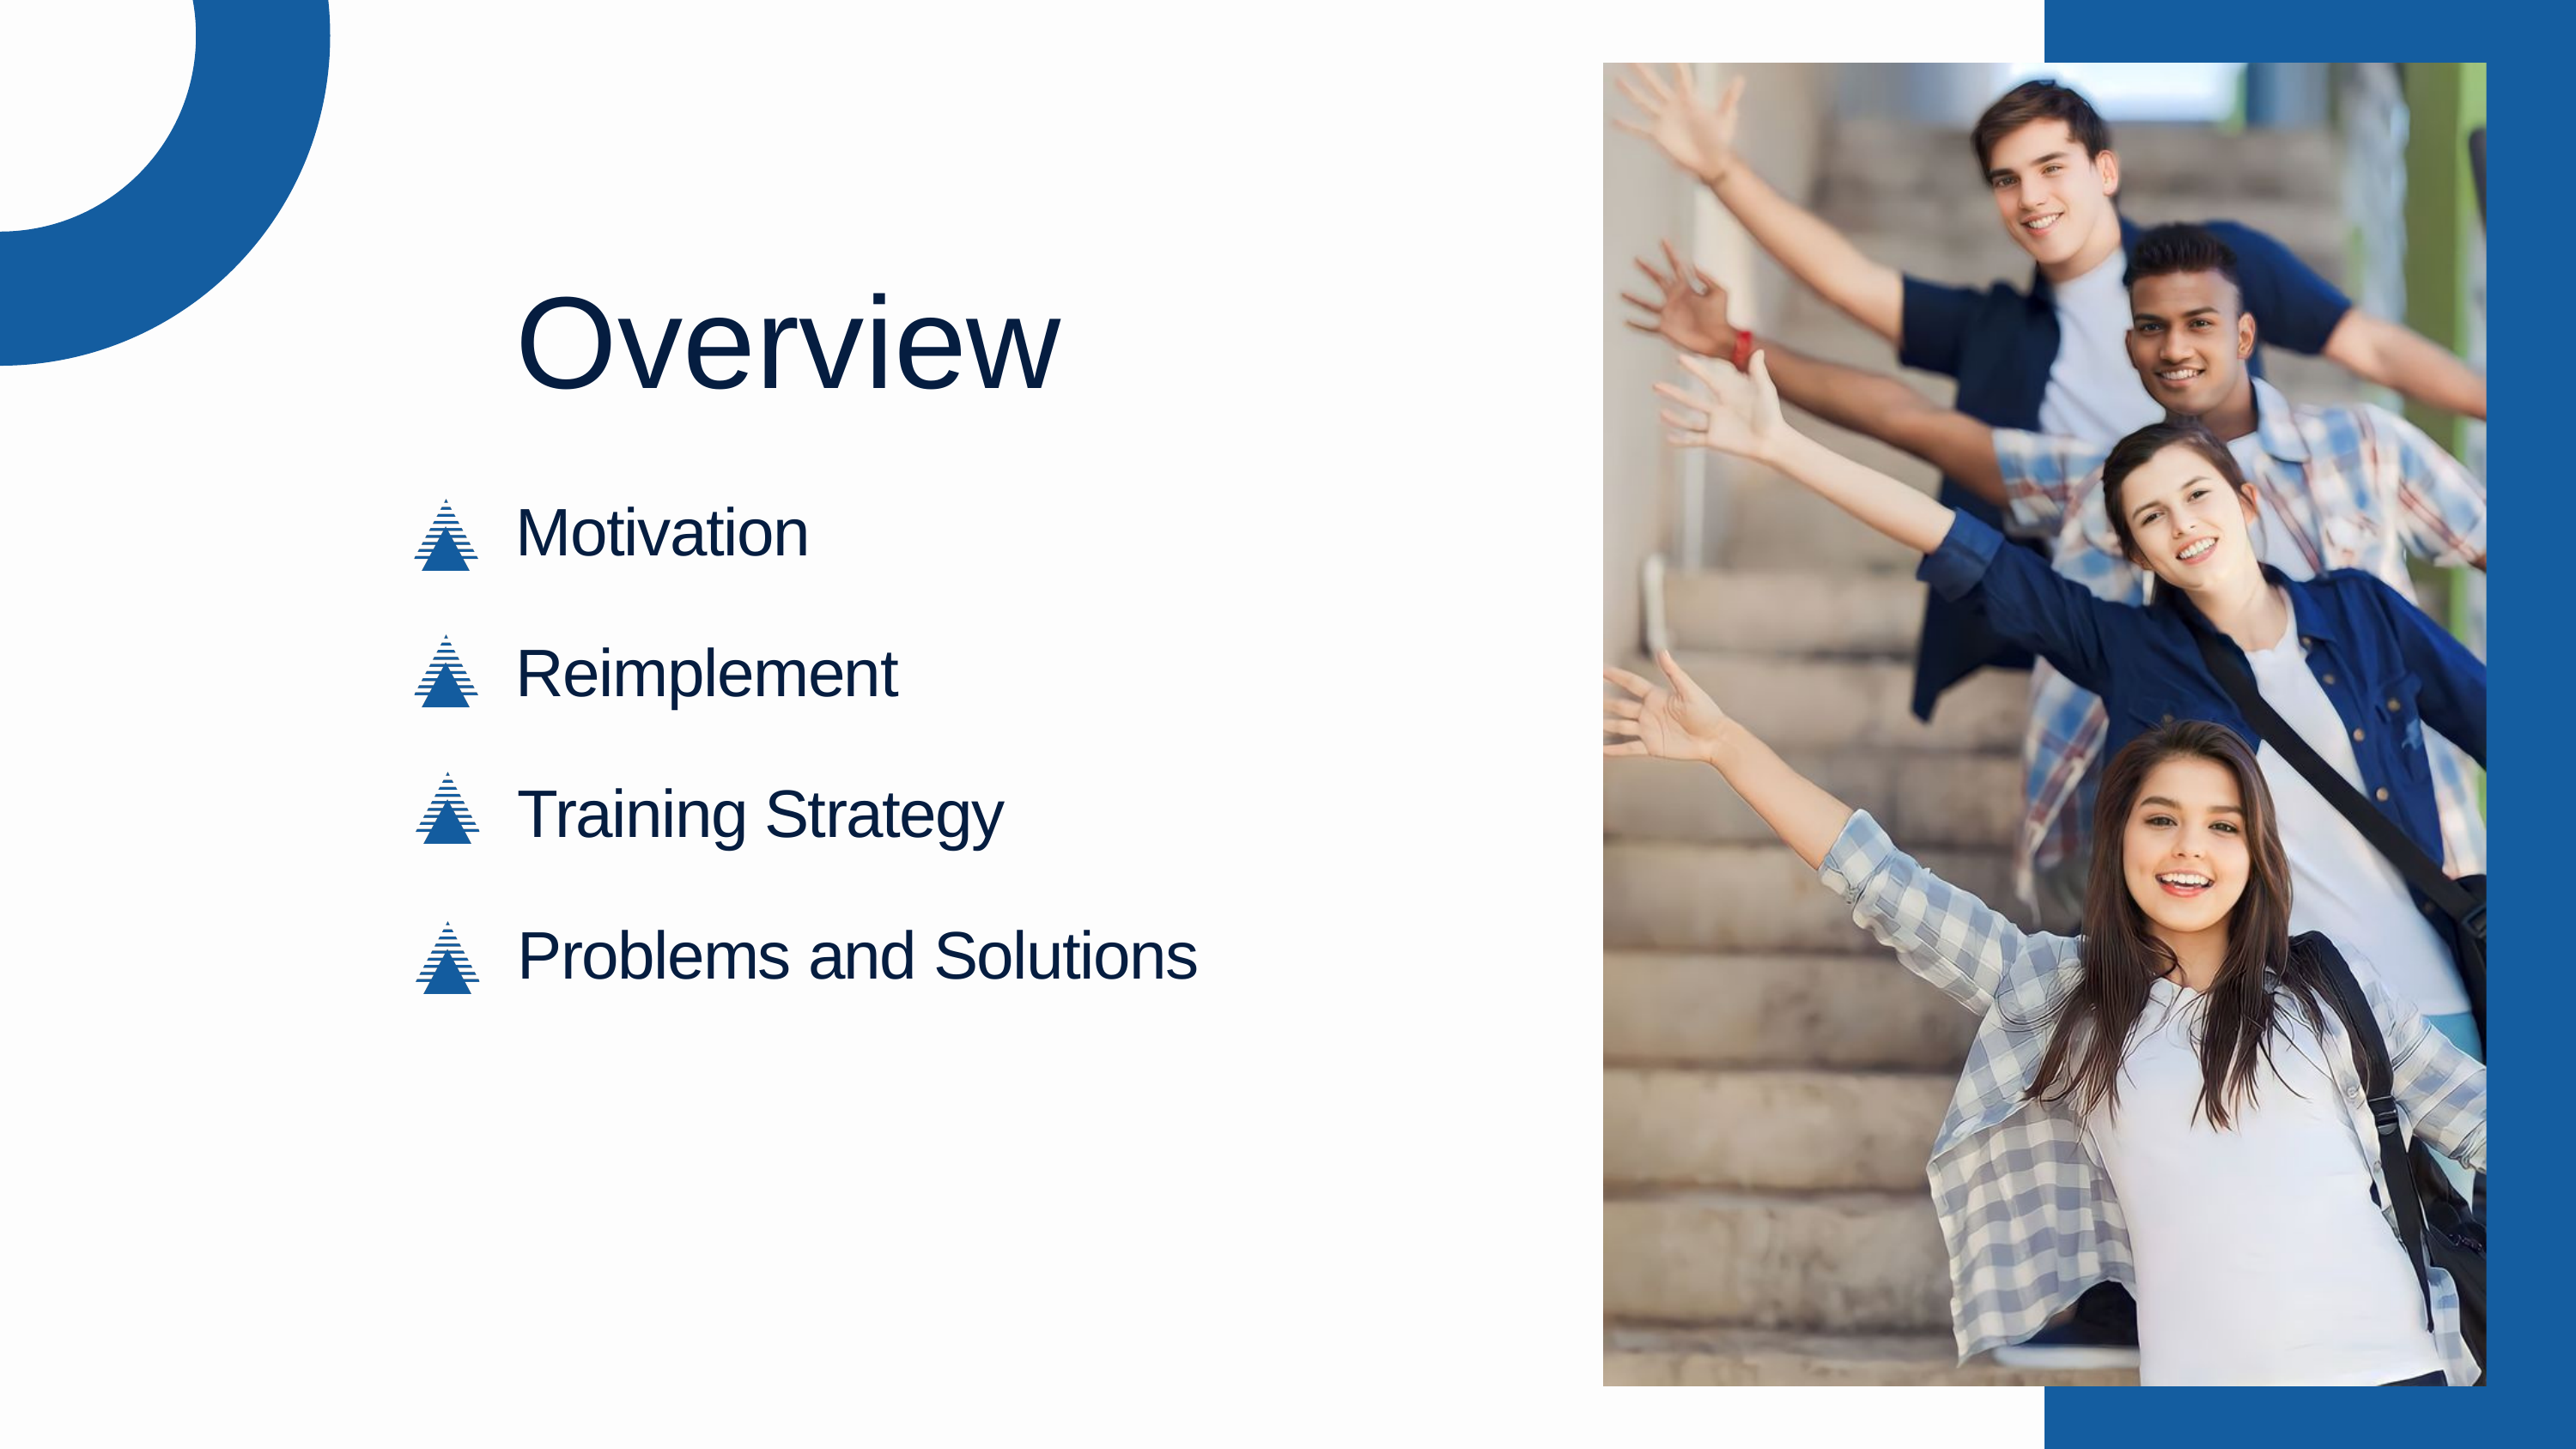

Overview
Motivation

Reimplement

Training Strategy

Problems and Solutions